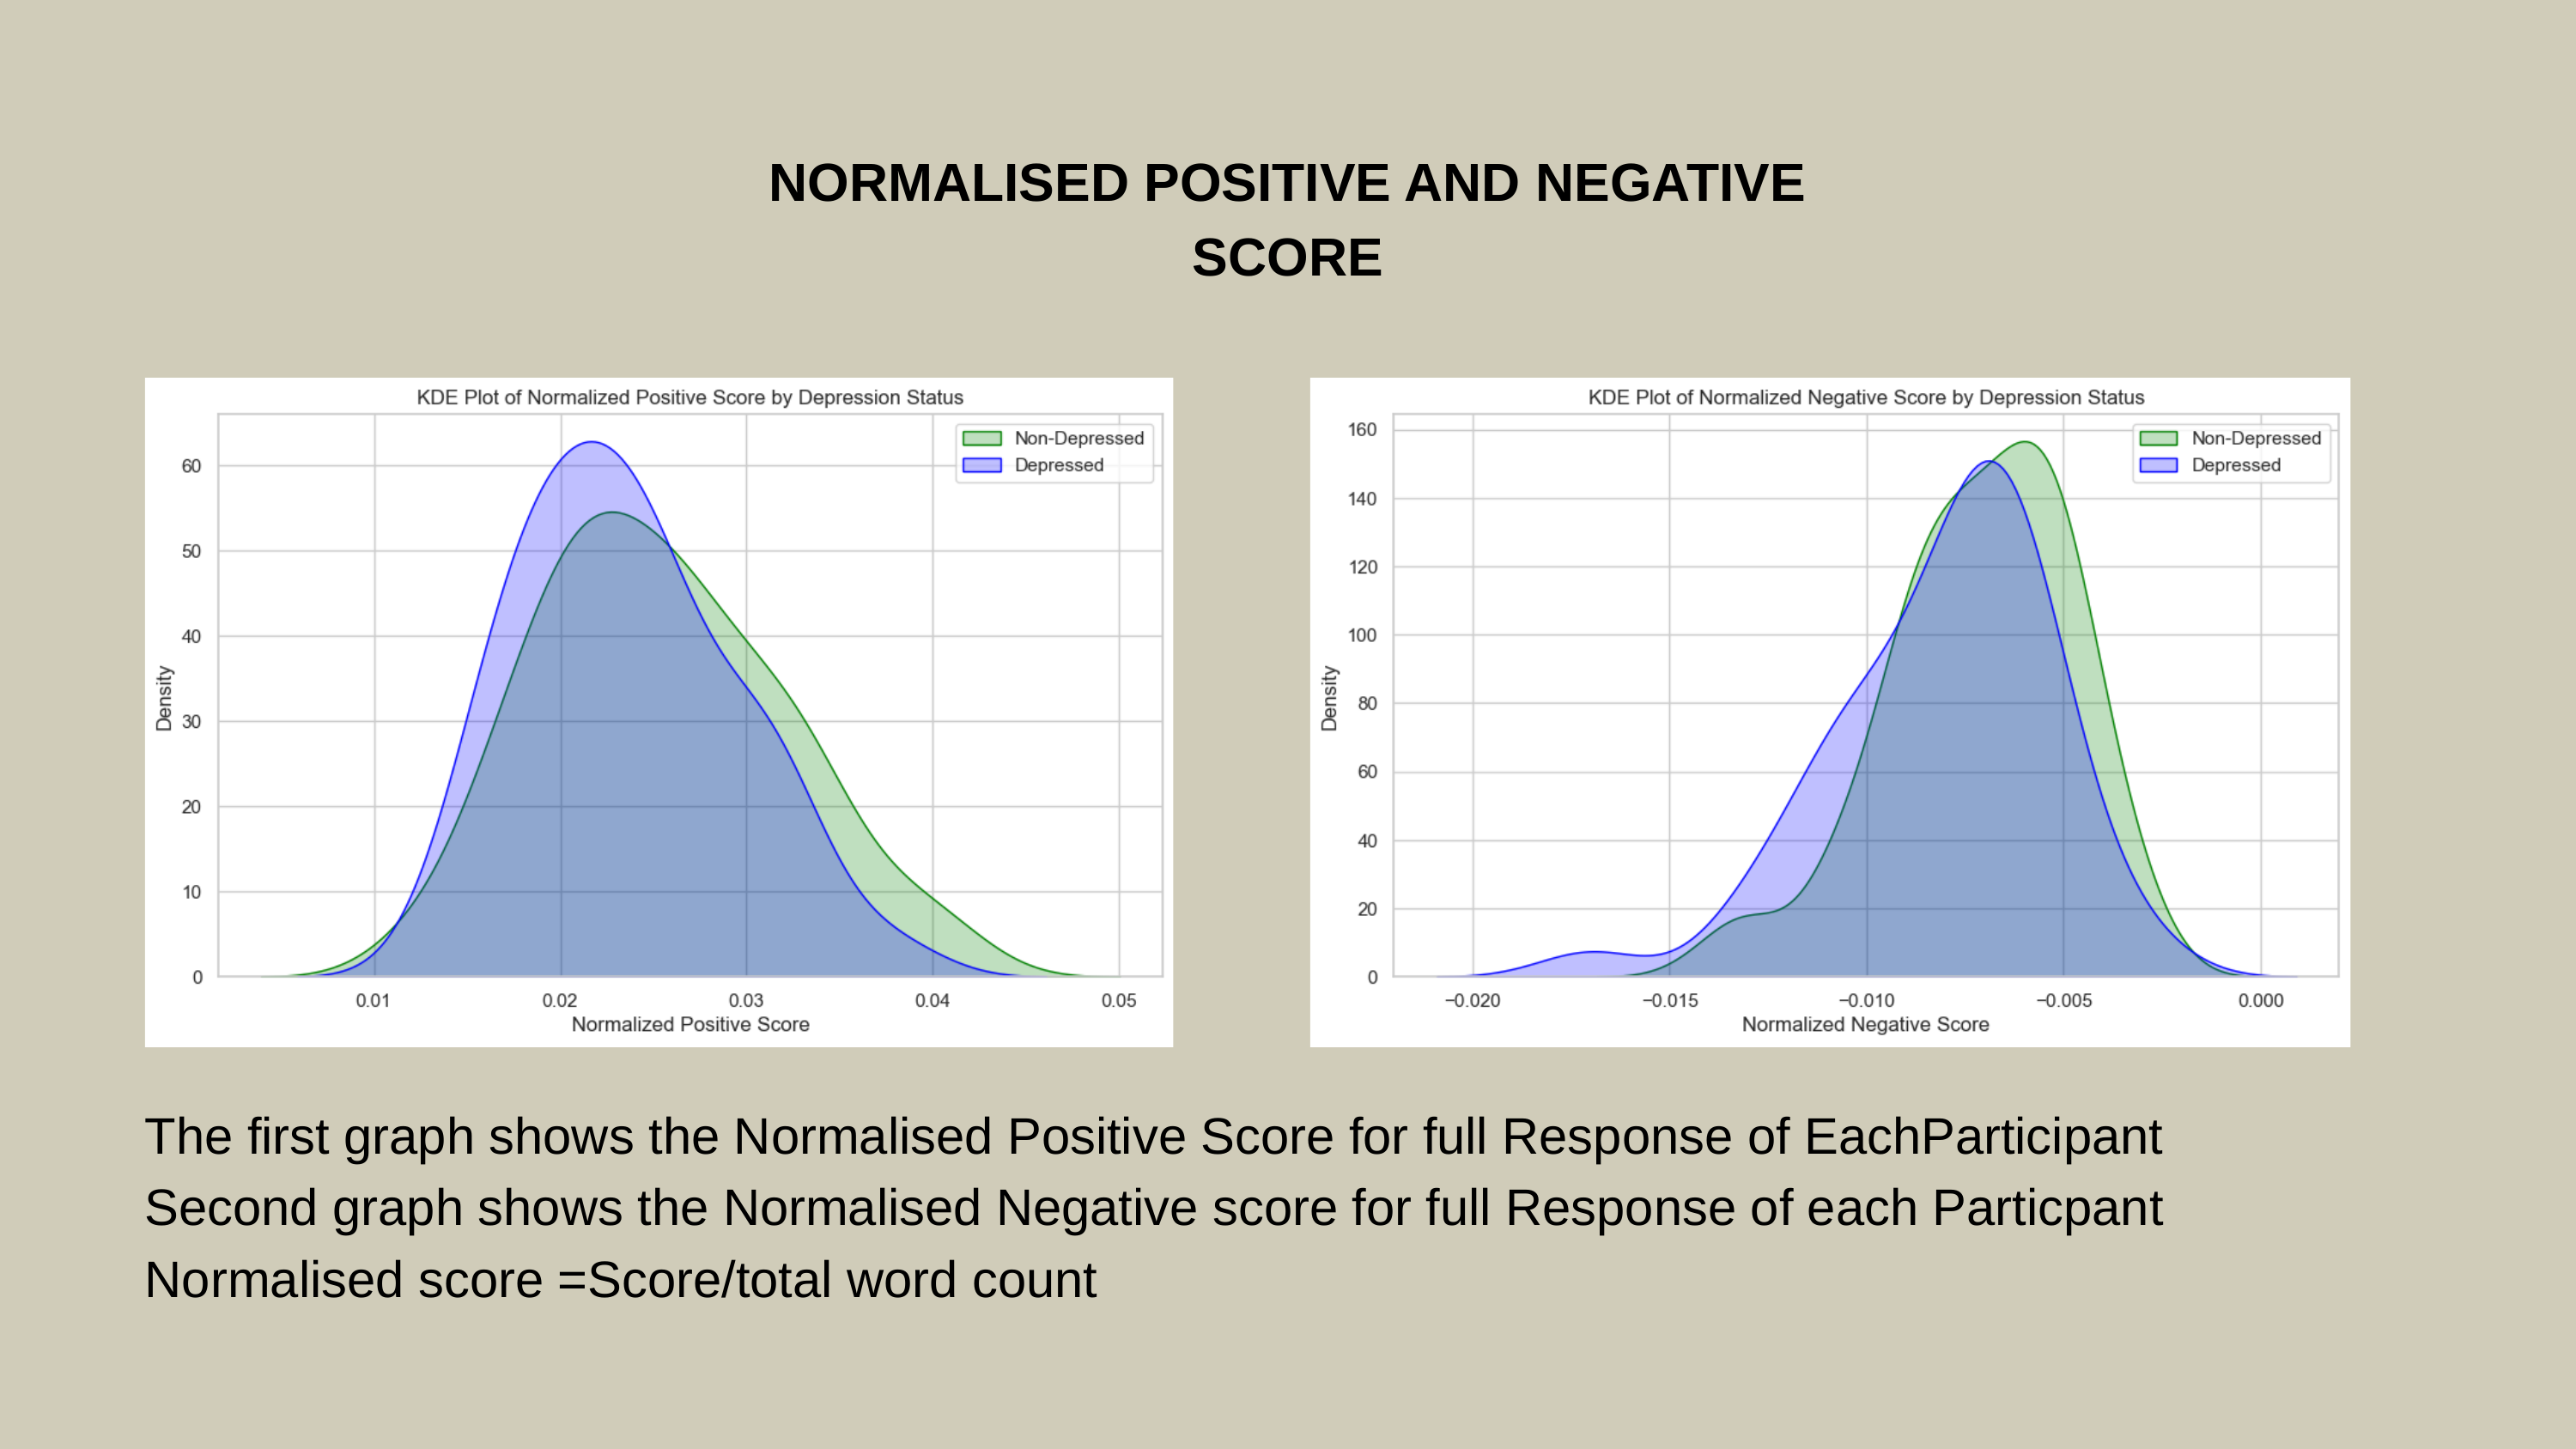

NORMALISED POSITIVE AND NEGATIVE SCORE

The first graph shows the Normalised Positive Score for full Response of EachParticipant
Second graph shows the Normalised Negative score for full Response of each Particpant
Normalised score =Score/total word count